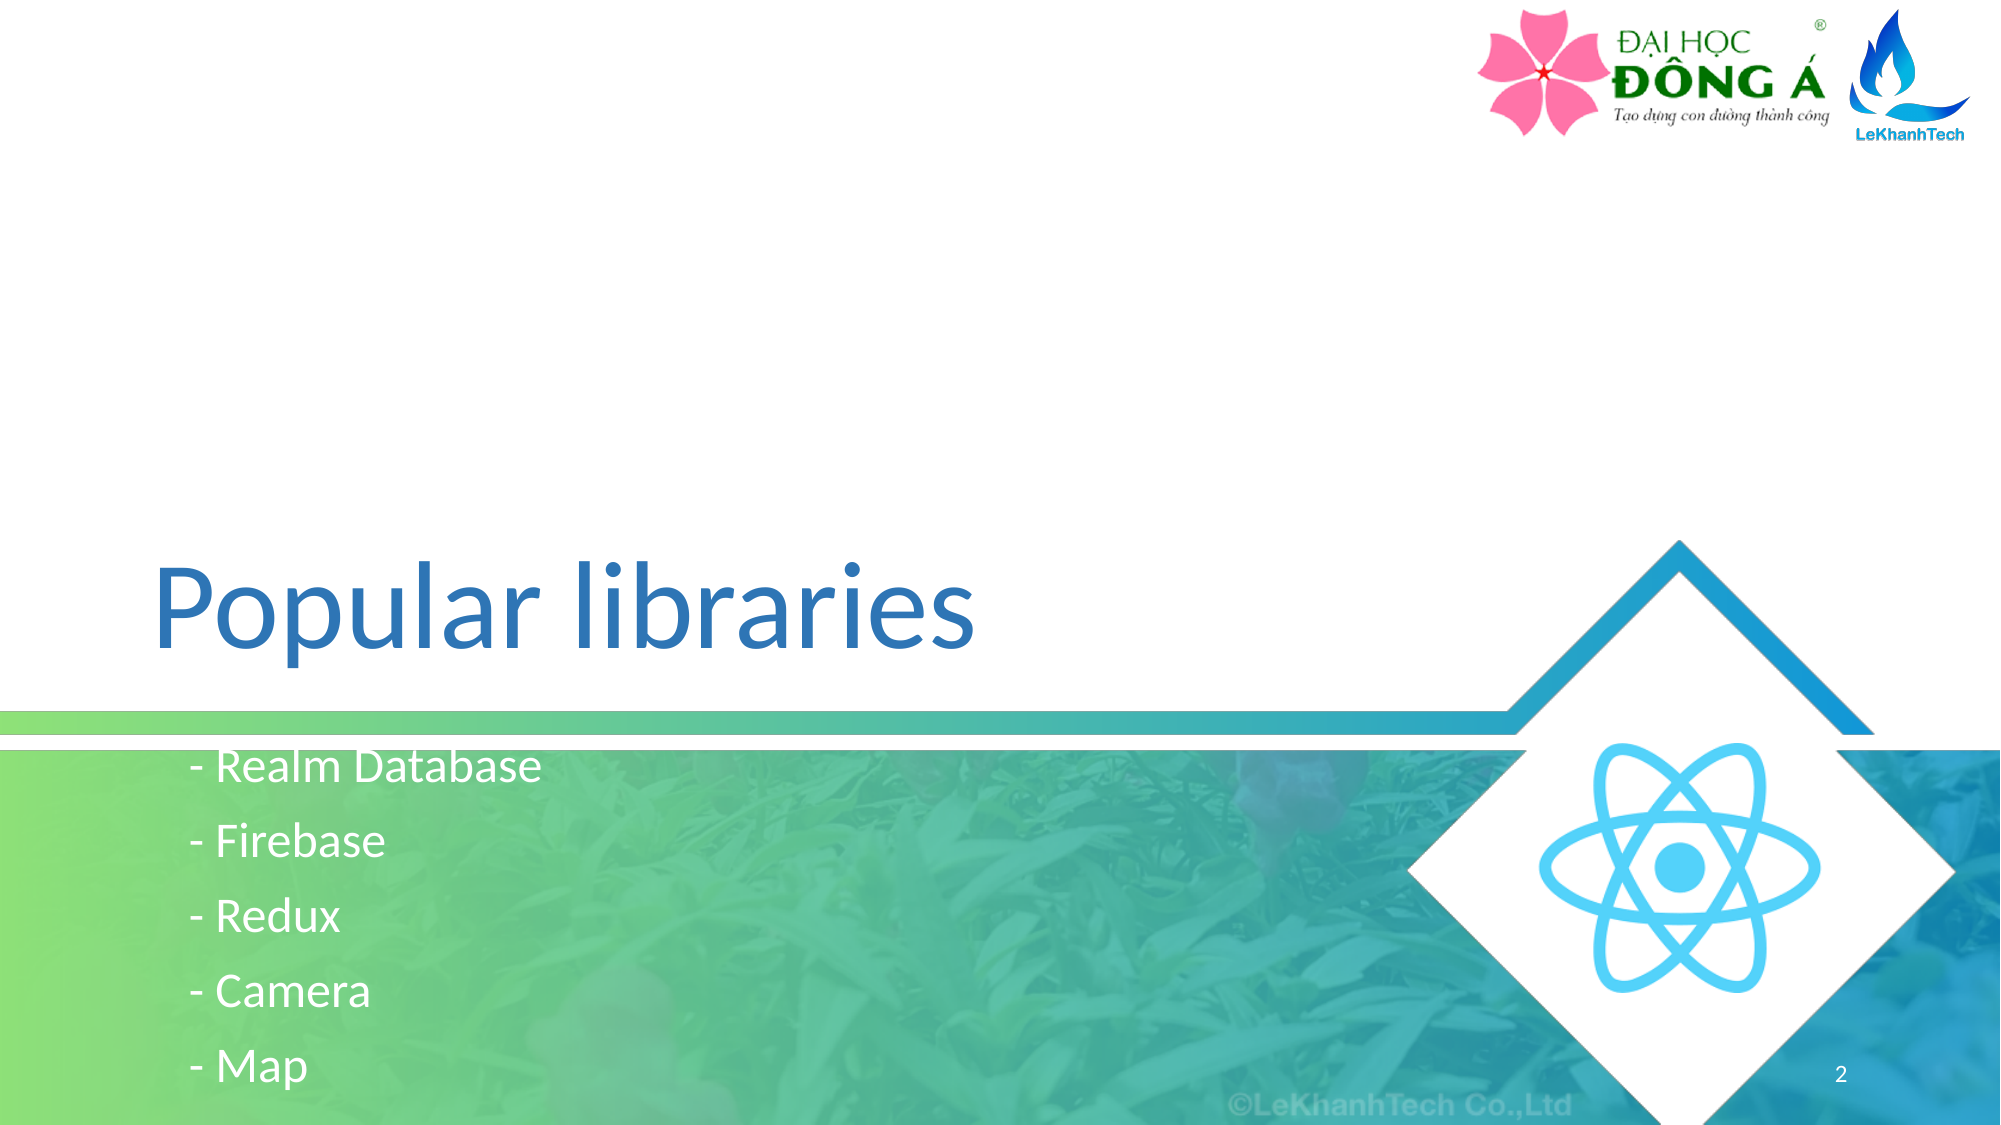

# Popular libraries
- Realm Database
- Firebase
- Redux
- Camera
- Map

2